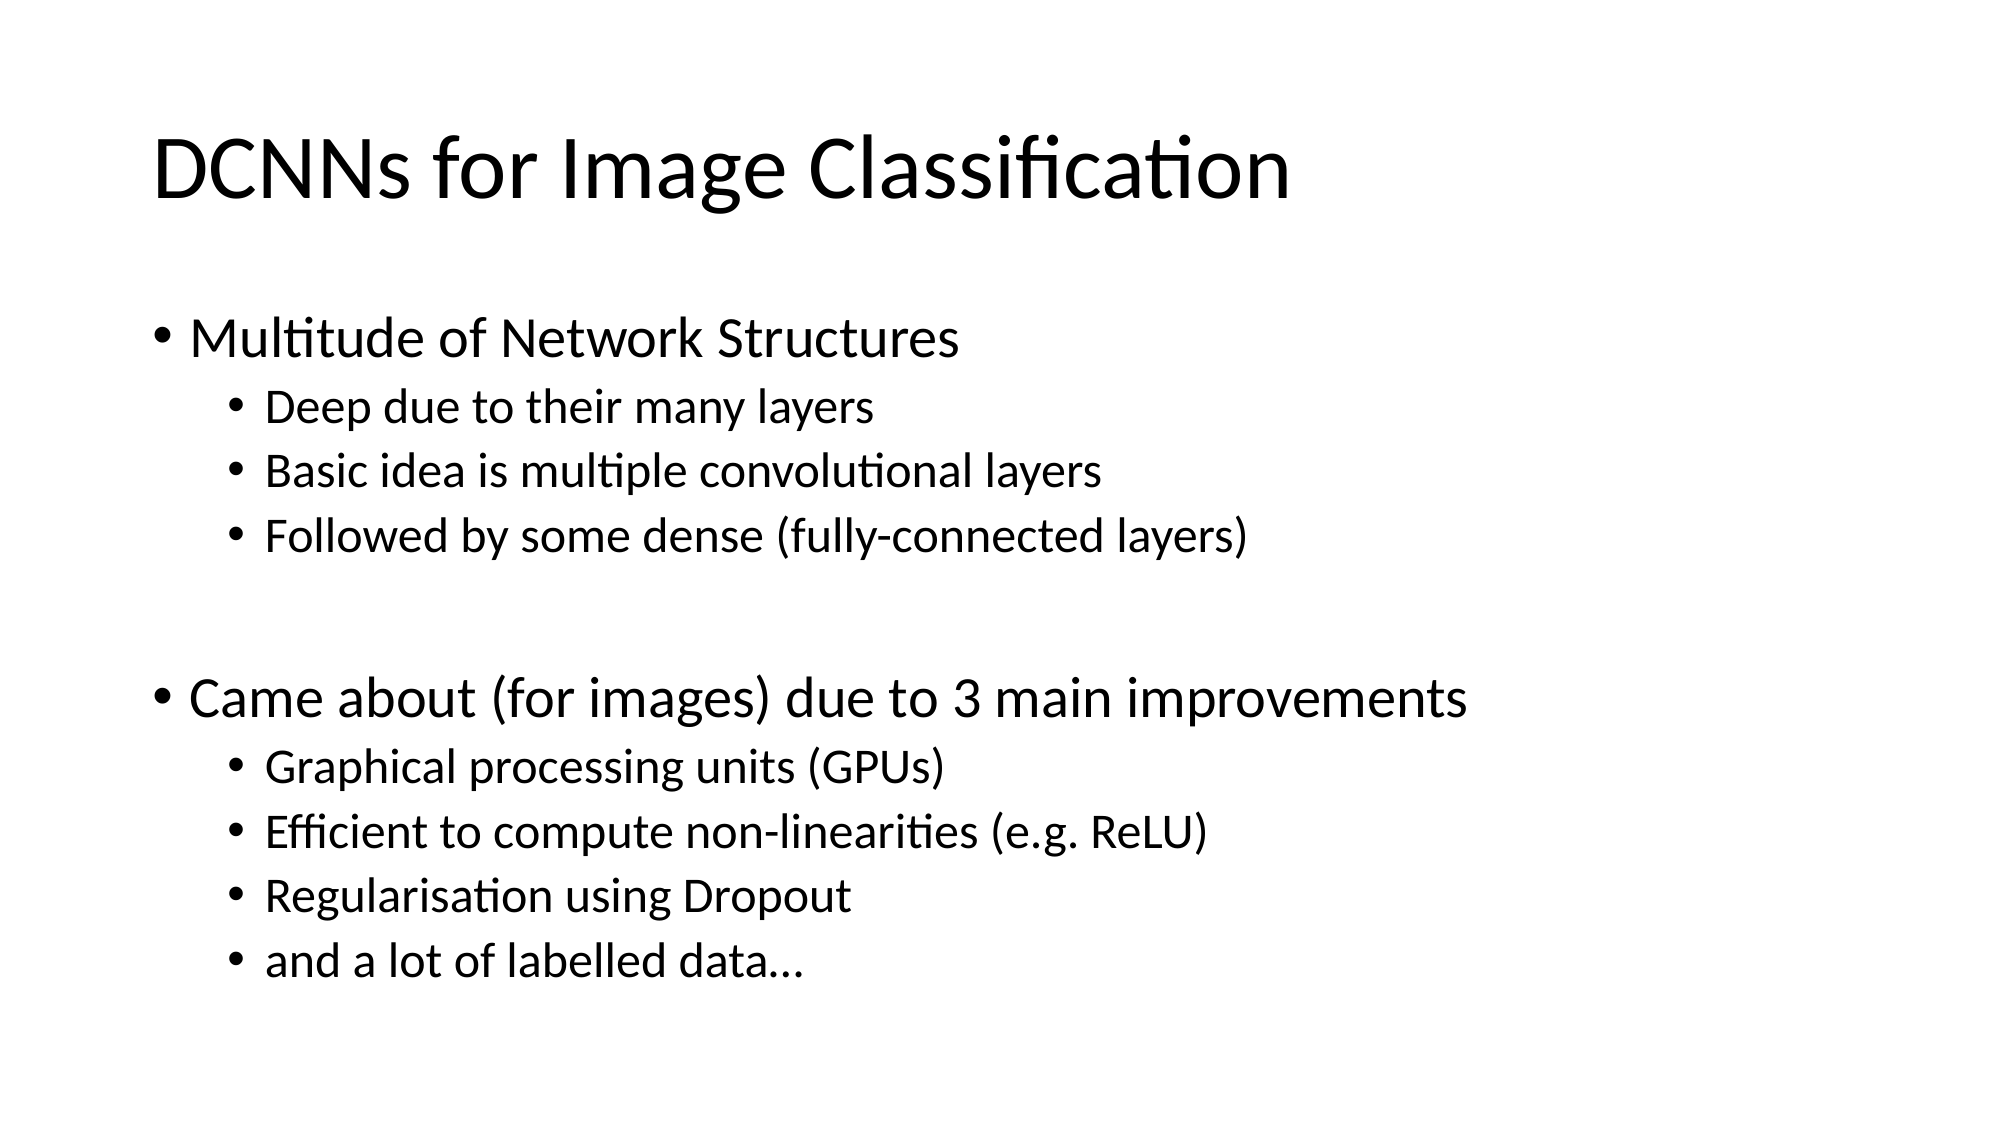

# DCNNs for Image Classification
Multitude of Network Structures
Deep due to their many layers
Basic idea is multiple convolutional layers
Followed by some dense (fully-connected layers)

Came about (for images) due to 3 main improvements
Graphical processing units (GPUs)
Efficient to compute non-linearities (e.g. ReLU)
Regularisation using Dropout
and a lot of labelled data…